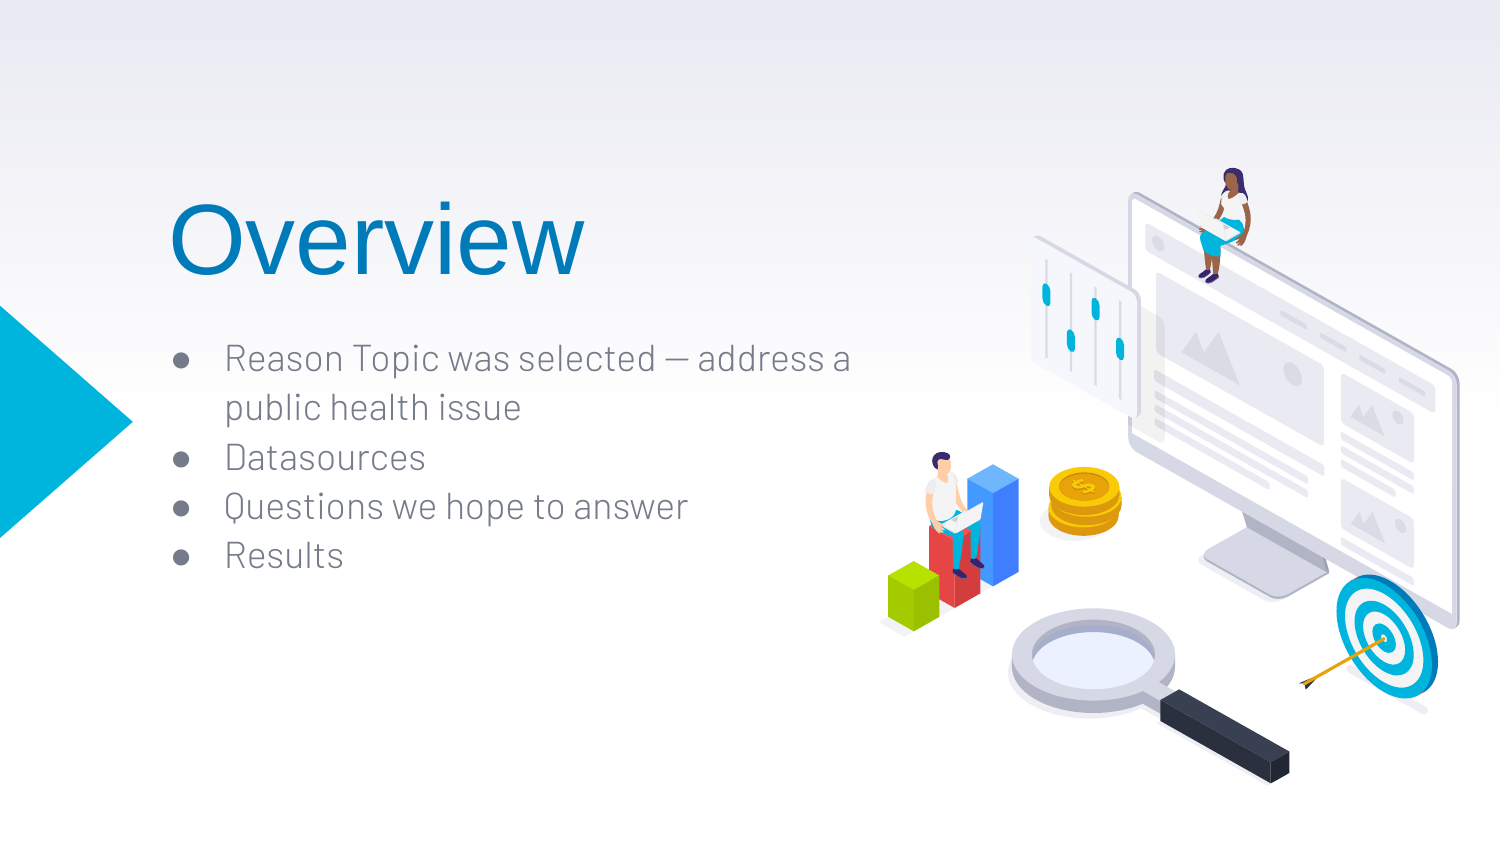

# Overview

Reason Topic was selected -- address a public health issue
Datasources
Questions we hope to answer
Results